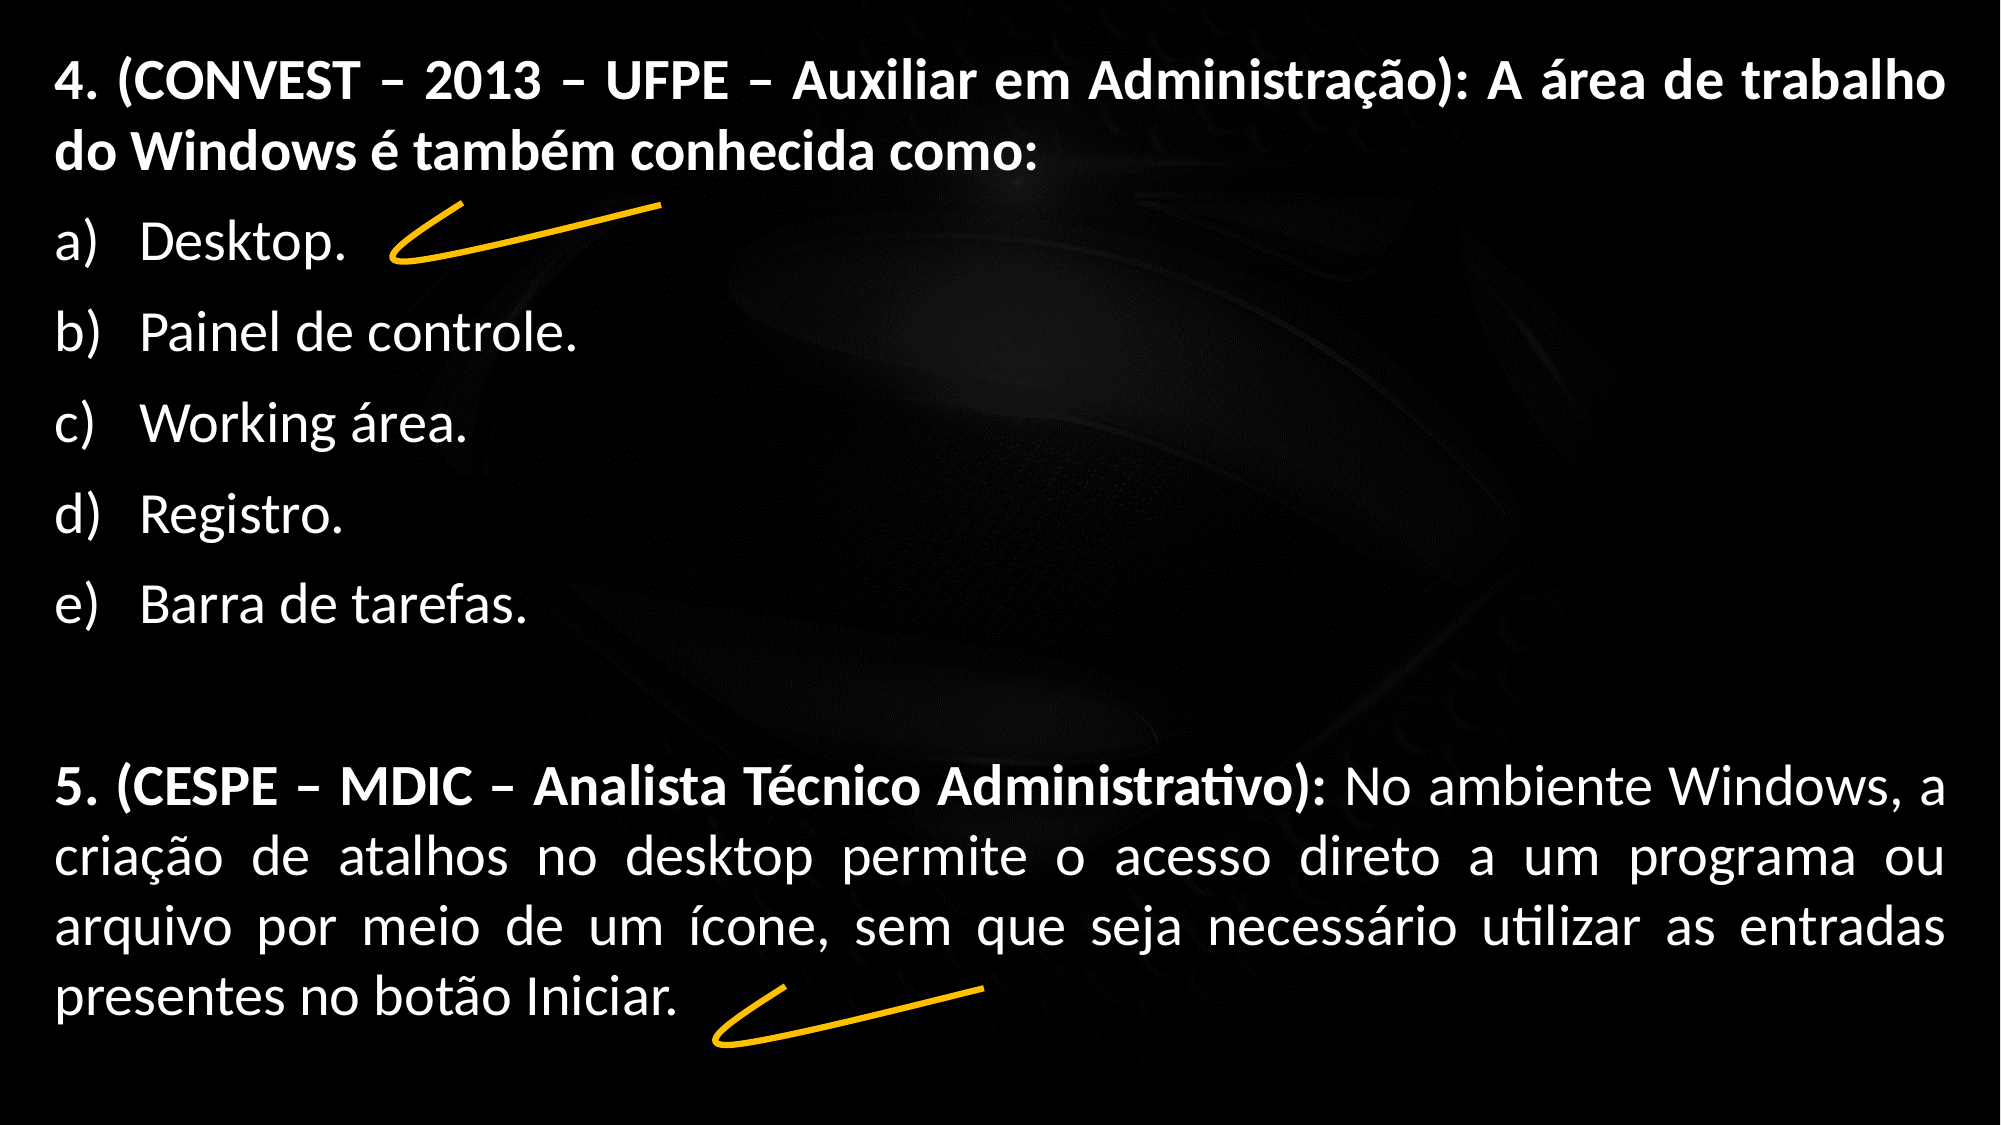

4. (CONVEST – 2013 – UFPE – Auxiliar em Administração): A área de trabalho do Windows é também conhecida como:
Desktop.
Painel de controle.
Working área.
Registro.
Barra de tarefas.

5. (CESPE – MDIC – Analista Técnico Administrativo): No ambiente Windows, a criação de atalhos no desktop permite o acesso direto a um programa ou arquivo por meio de um ícone, sem que seja necessário utilizar as entradas presentes no botão Iniciar.